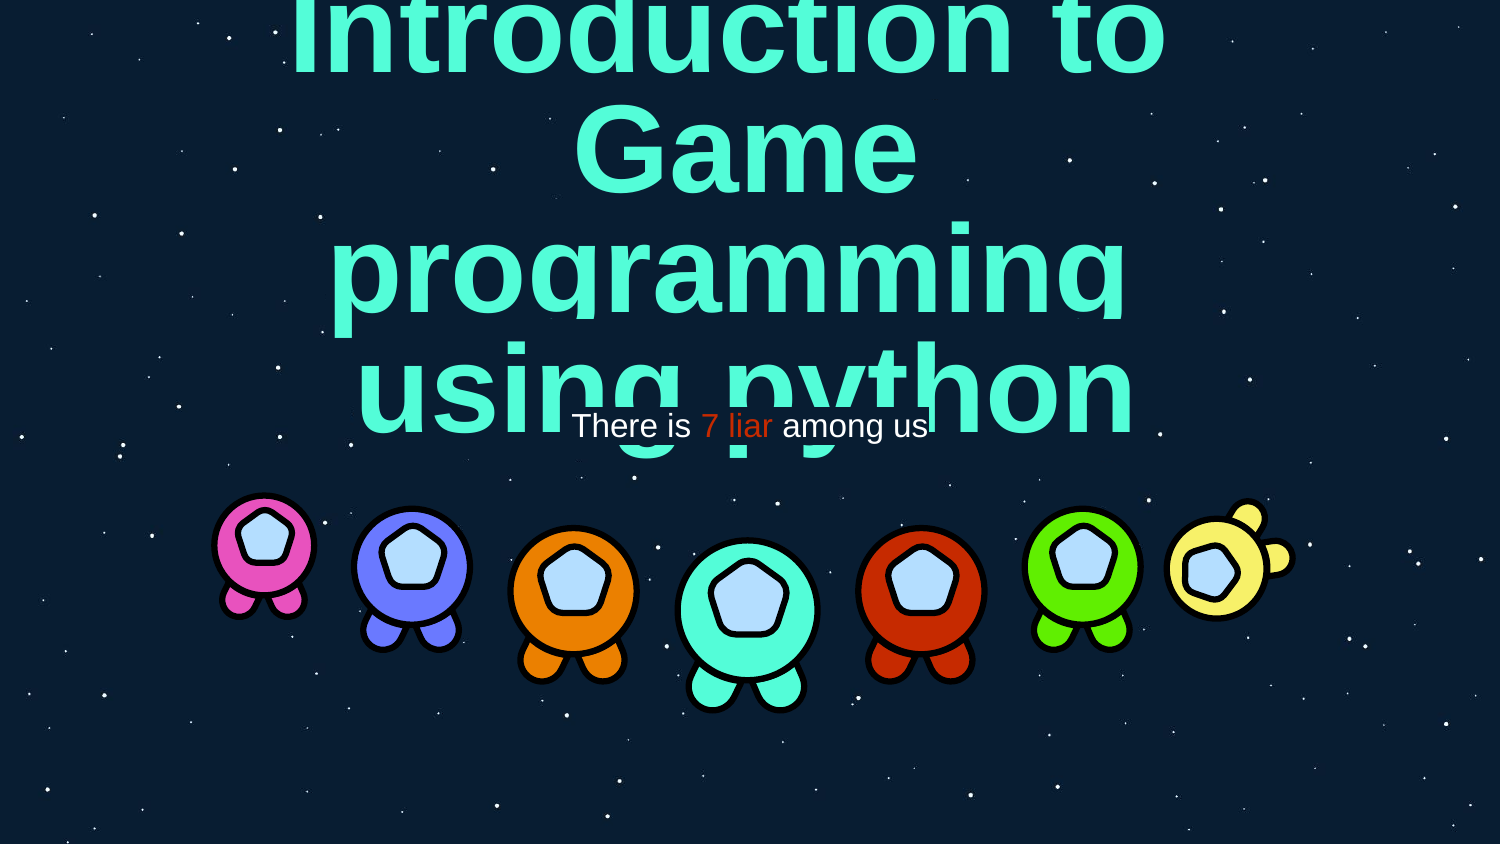

# Introduction to Game programming using python
There is 7 liar among us